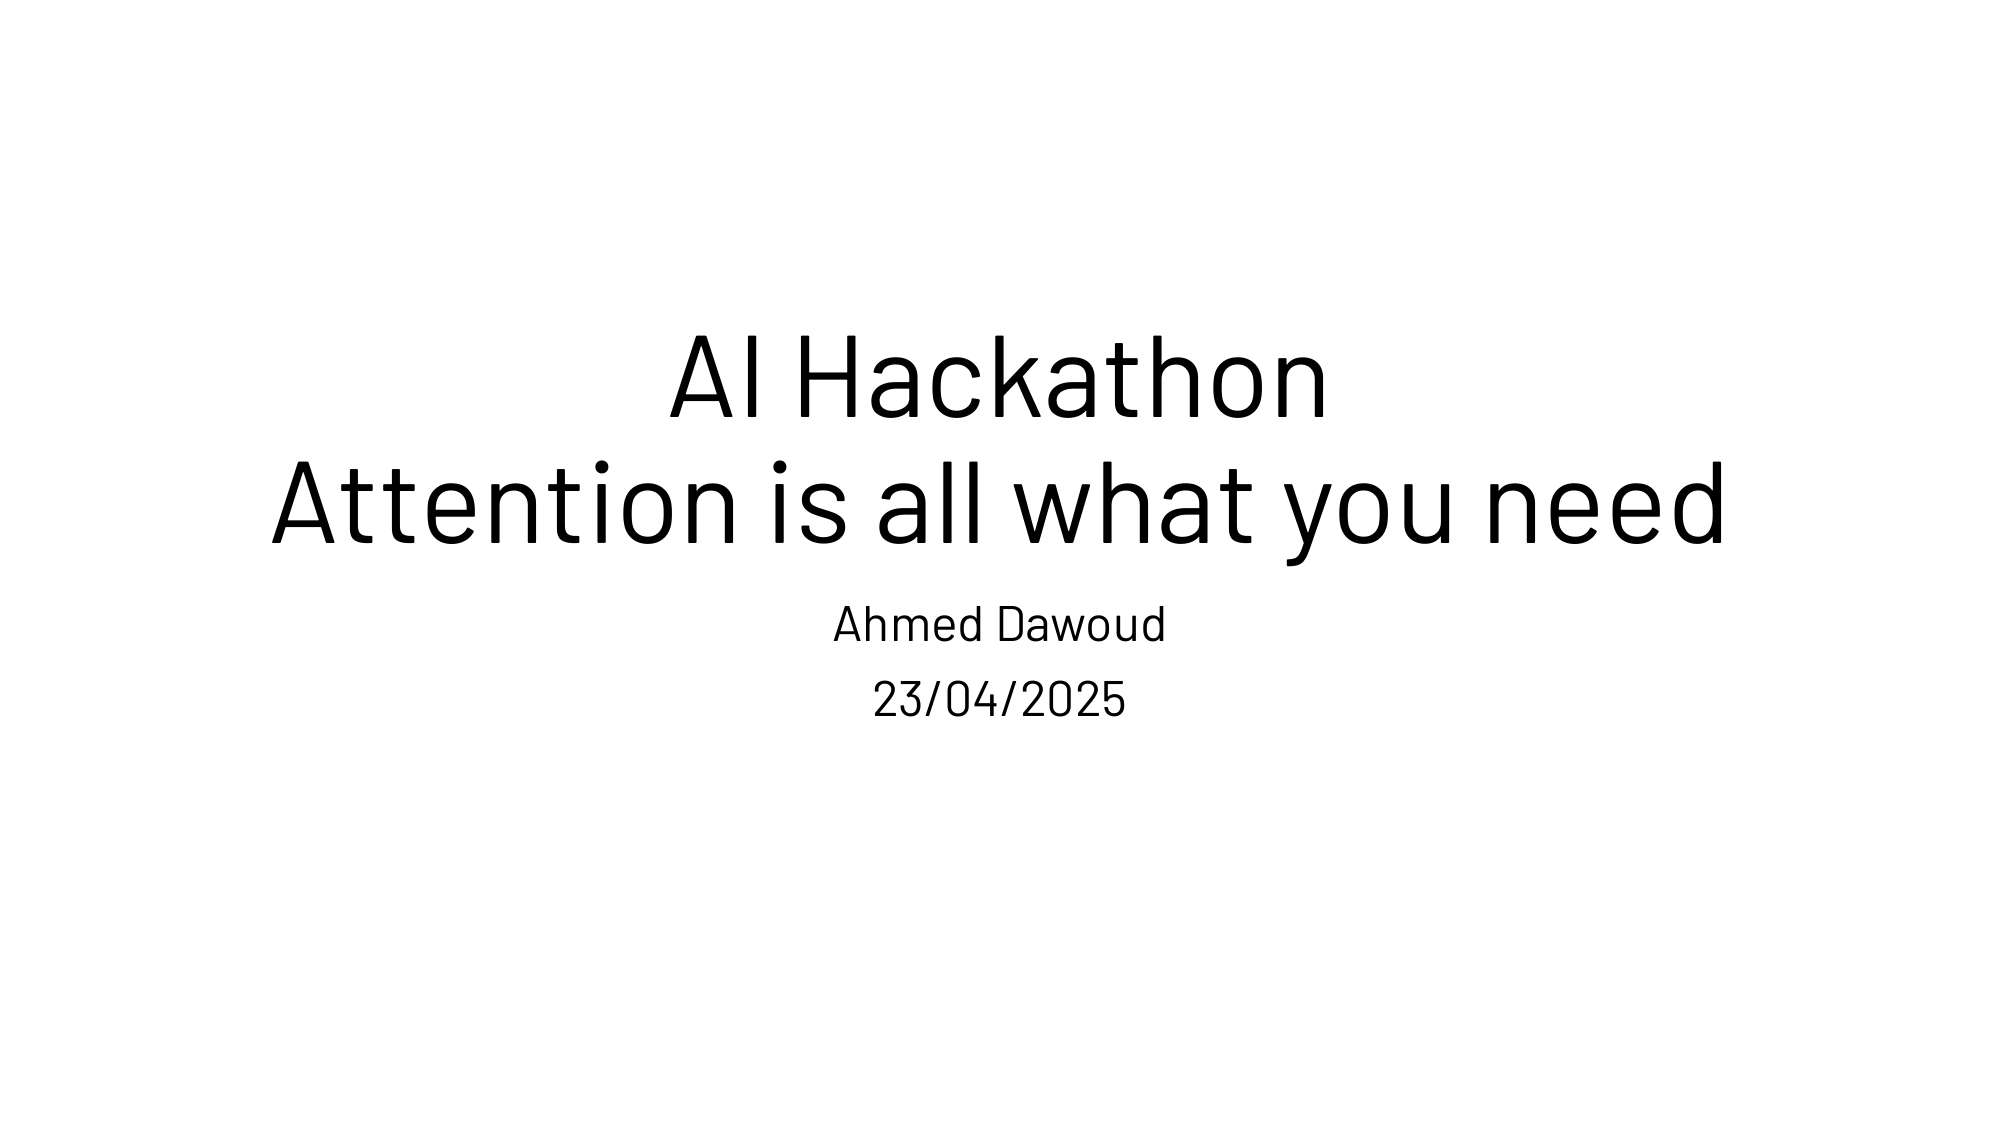

# AI Hackathon Attention is all what you need
Ahmed Dawoud
23/04/2025